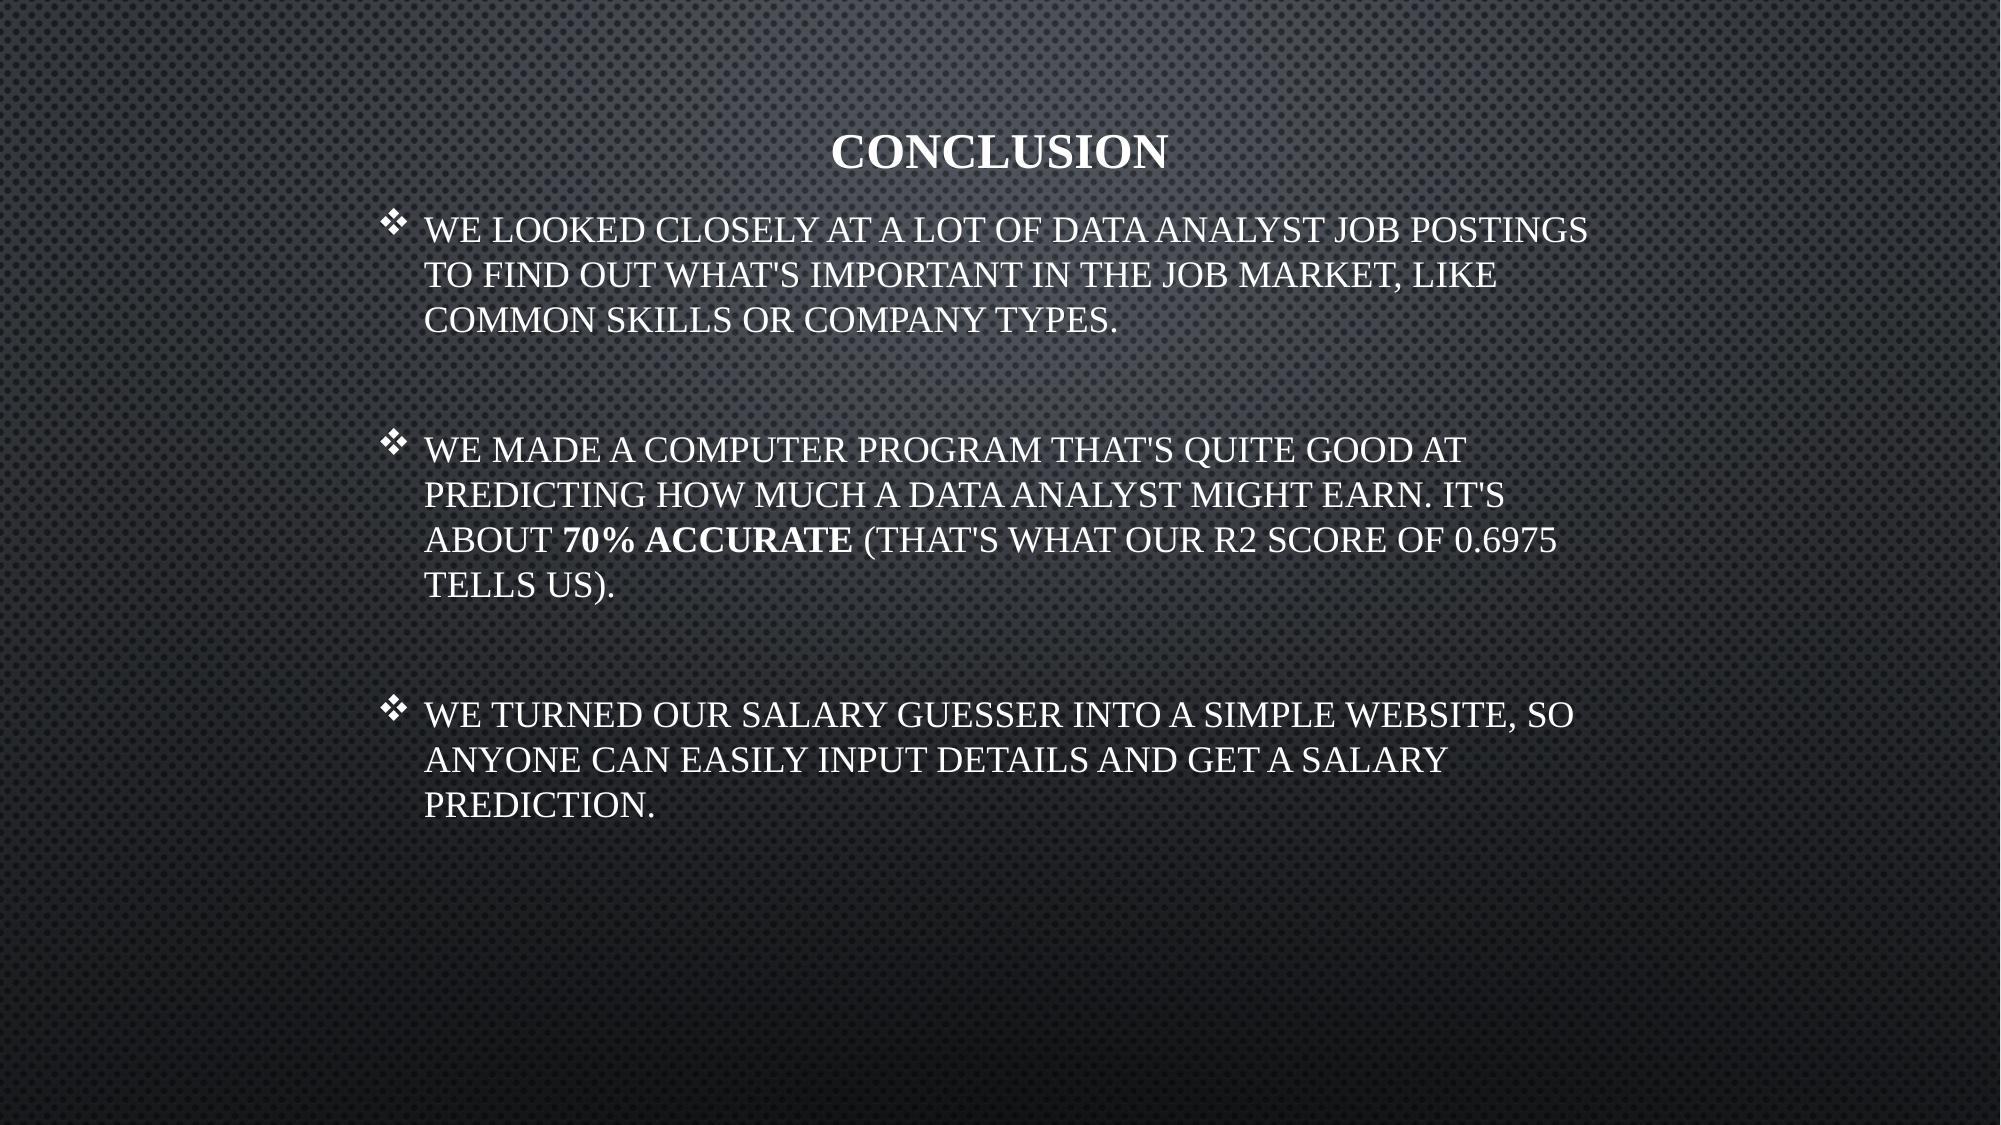

# conclusion
We looked closely at a lot of Data Analyst job postings to find out what's important in the job market, like common skills or company types.

We made a computer program that's quite good at predicting how much a Data Analyst might earn. It's about 70% accurate (that's what our R2 score of 0.6975 tells us).

We turned our salary guesser into a simple website, so anyone can easily input details and get a salary prediction.